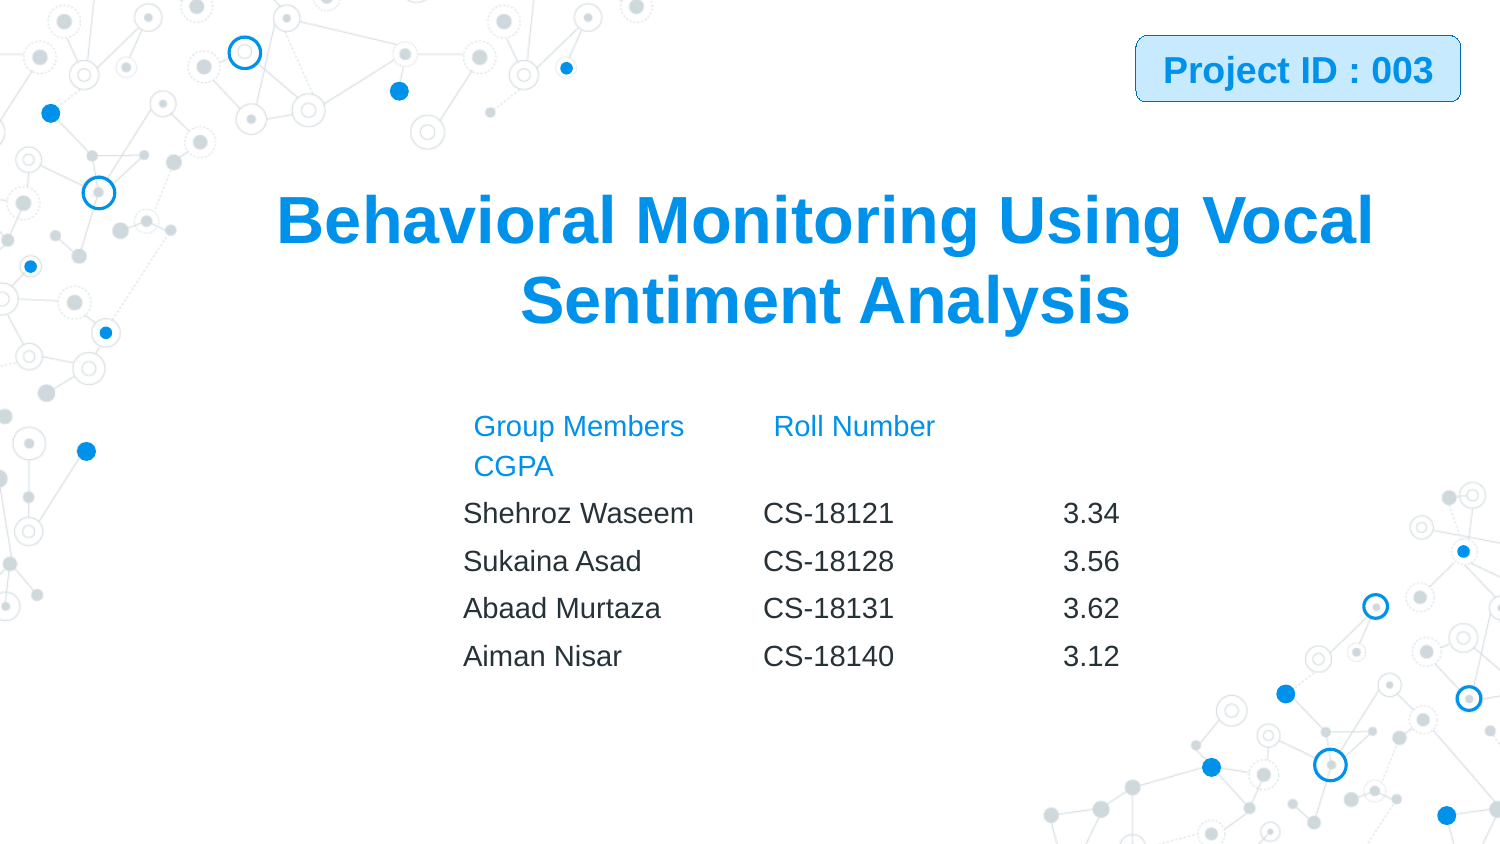

Project ID : 003
# Behavioral Monitoring Using Vocal Sentiment Analysis
Group Members	Roll Number	CGPA
Shehroz Waseem	CS-18121		3.34
Sukaina Asad	CS-18128		3.56
Abaad Murtaza	CS-18131		3.62
Aiman Nisar	CS-18140		3.12